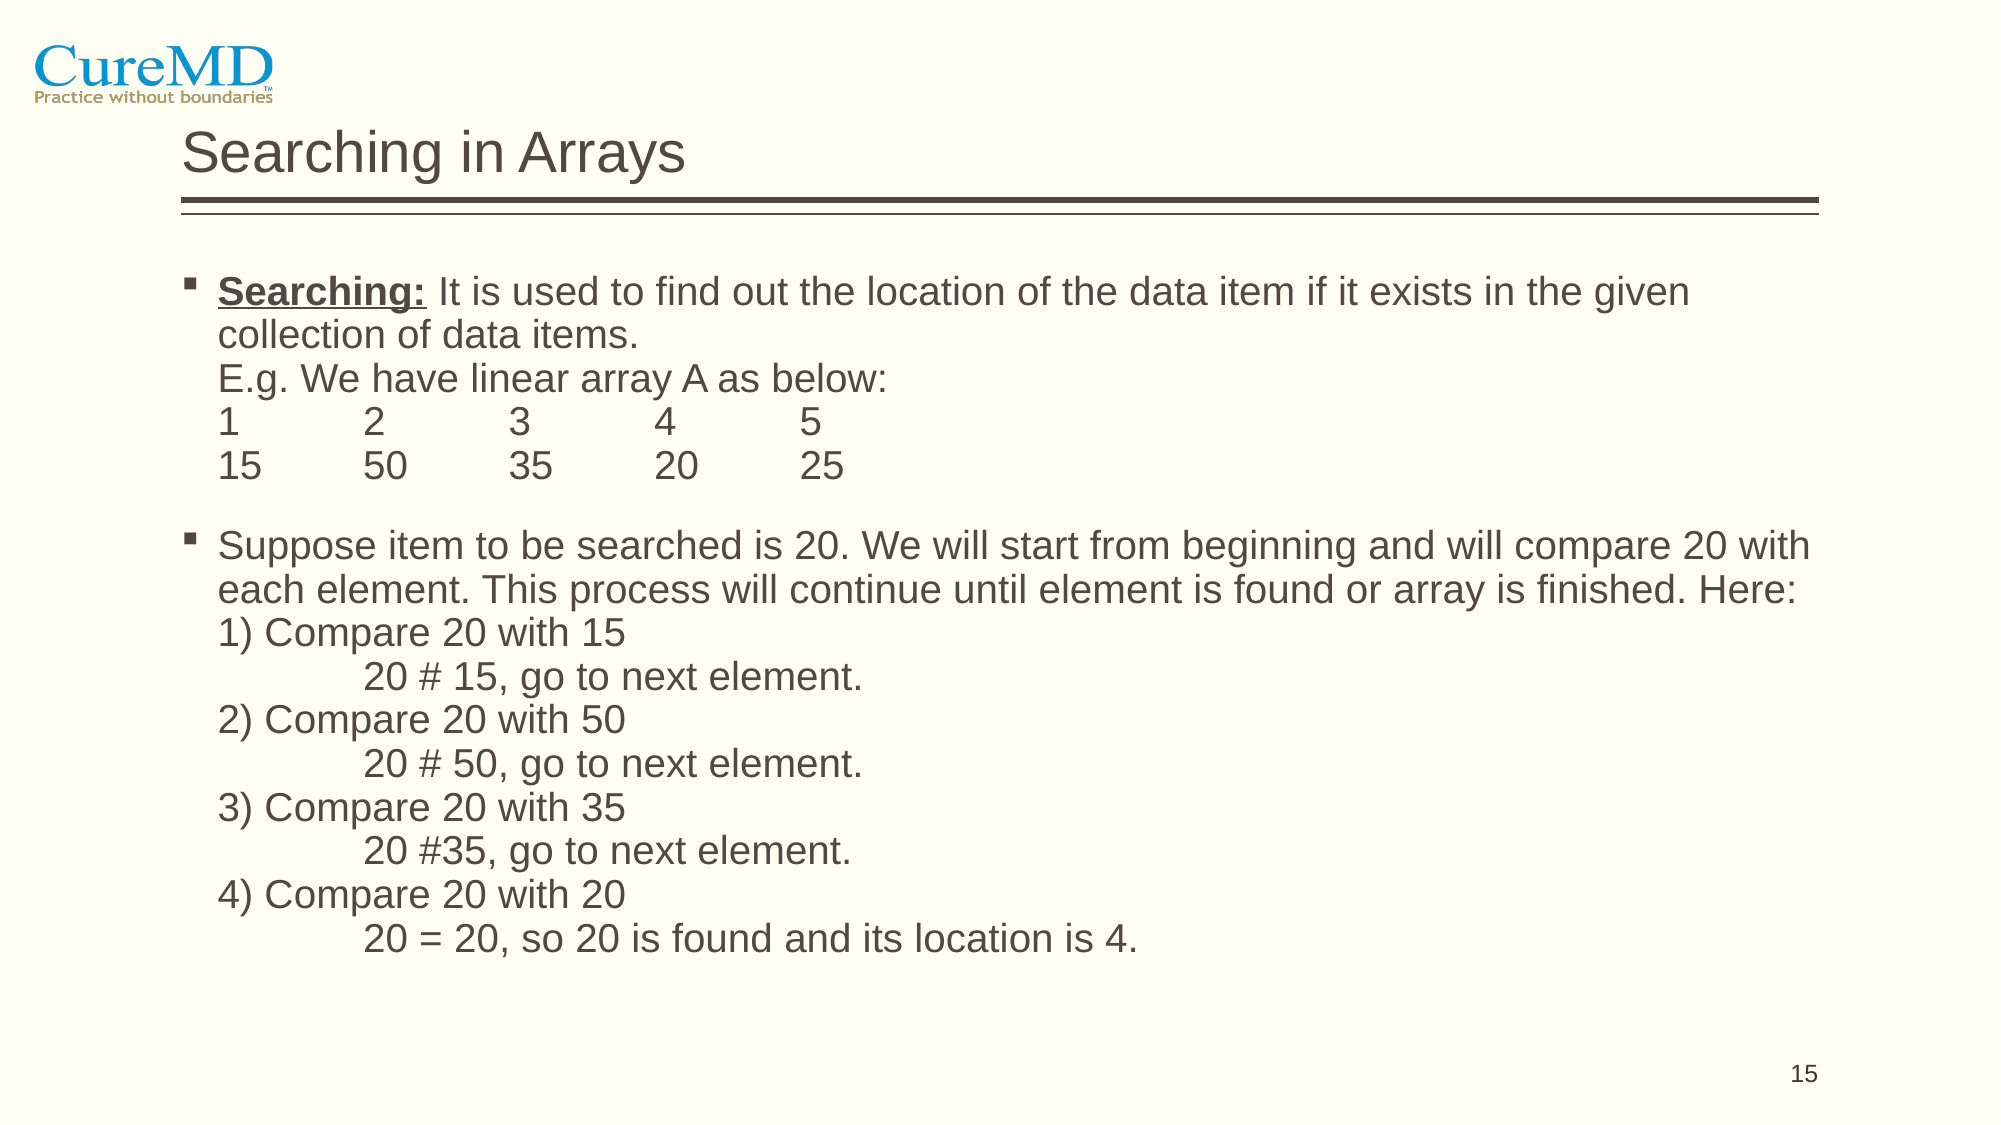

# Searching in Arrays
Searching: It is used to find out the location of the data item if it exists in the given collection of data items.
E.g. We have linear array A as below:
1 	2 	3 	4 	5
15 	50 	35 	20 	25
Suppose item to be searched is 20. We will start from beginning and will compare 20 with each element. This process will continue until element is found or array is finished. Here:
1) Compare 20 with 15
	20 # 15, go to next element.
2) Compare 20 with 50
	20 # 50, go to next element.
3) Compare 20 with 35
	20 #35, go to next element.
4) Compare 20 with 20
	20 = 20, so 20 is found and its location is 4.
15